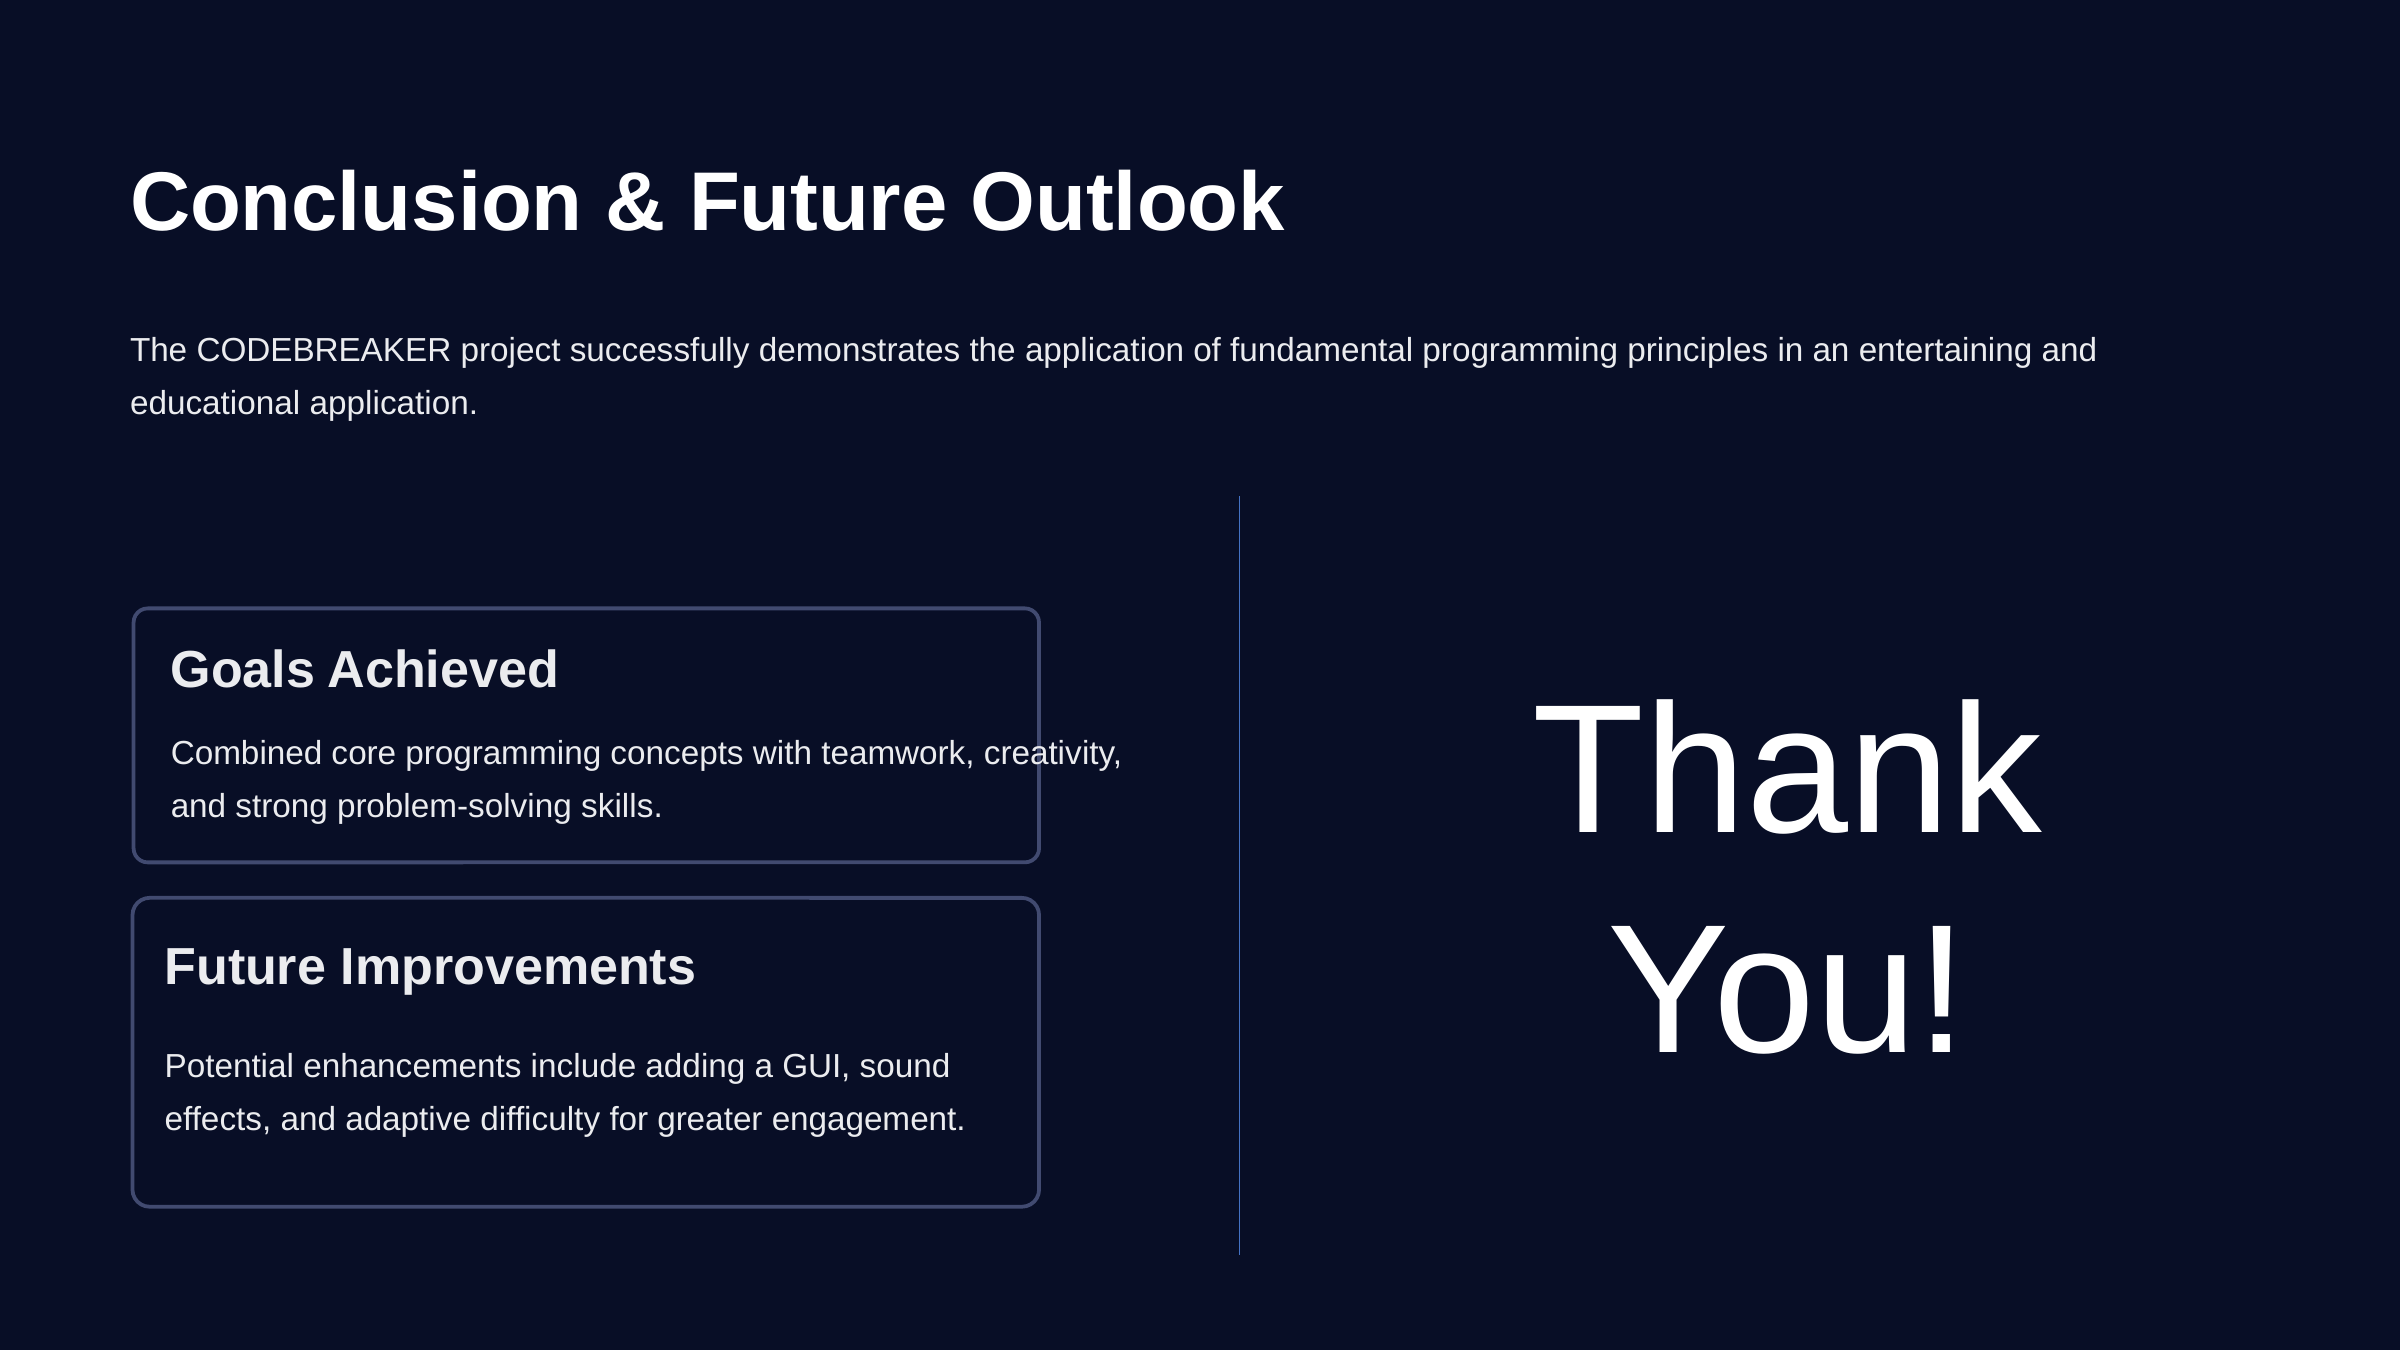

Conclusion & Future Outlook
The CODEBREAKER project successfully demonstrates the application of fundamental programming principles in an entertaining and educational application.

Thank
You!
Goals Achieved
Combined core programming concepts with teamwork, creativity, and strong problem-solving skills.

Future Improvements
Potential enhancements include adding a GUI, sound effects, and adaptive difficulty for greater engagement.